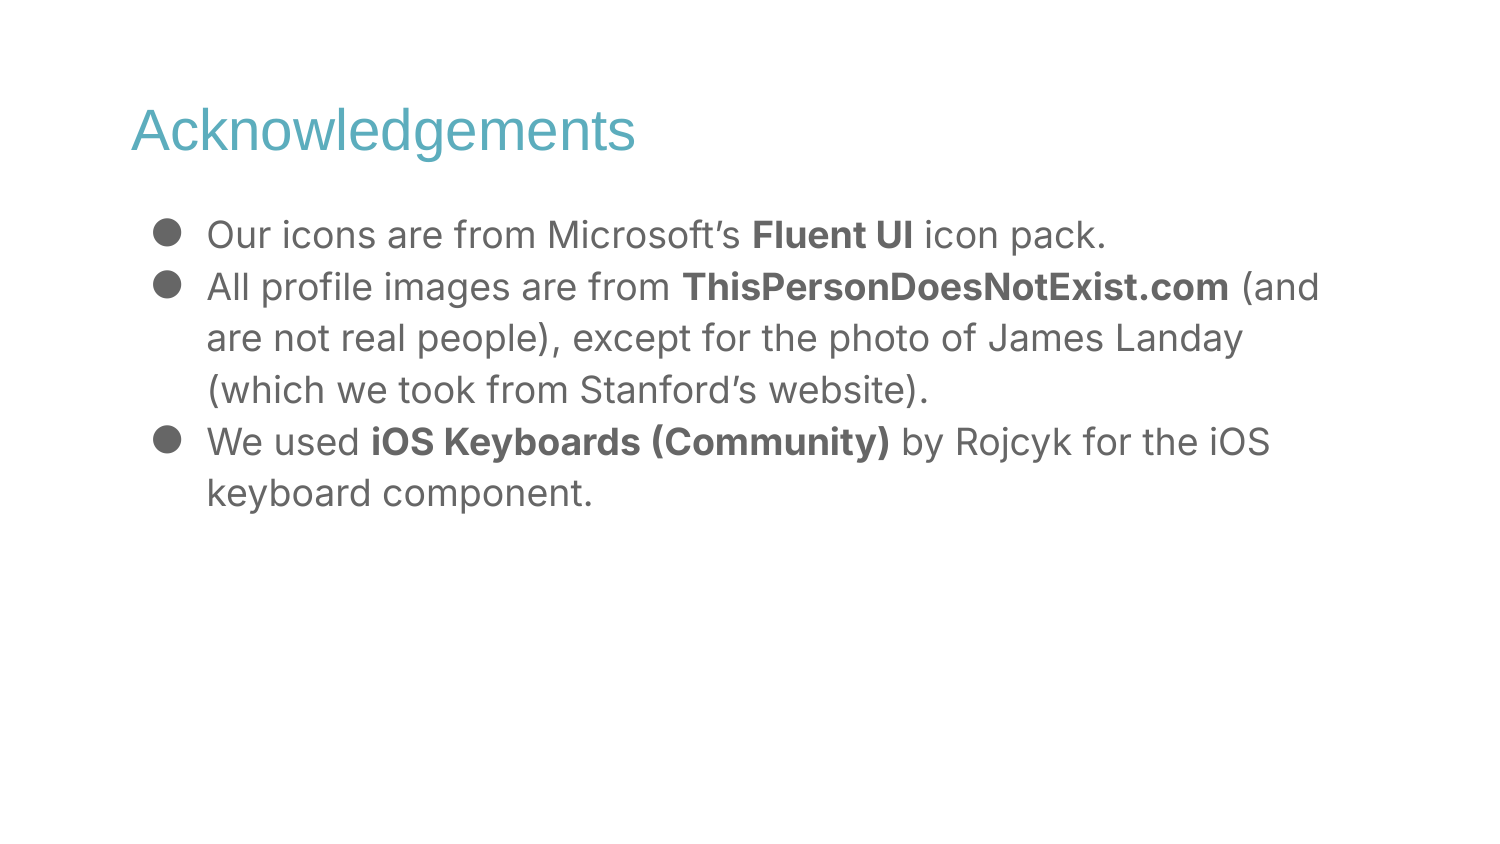

# Acknowledgements
Our icons are from Microsoft’s Fluent UI icon pack.
All profile images are from ThisPersonDoesNotExist.com (and are not real people), except for the photo of James Landay (which we took from Stanford’s website).
We used iOS Keyboards (Community) by Rojcyk for the iOS keyboard component.